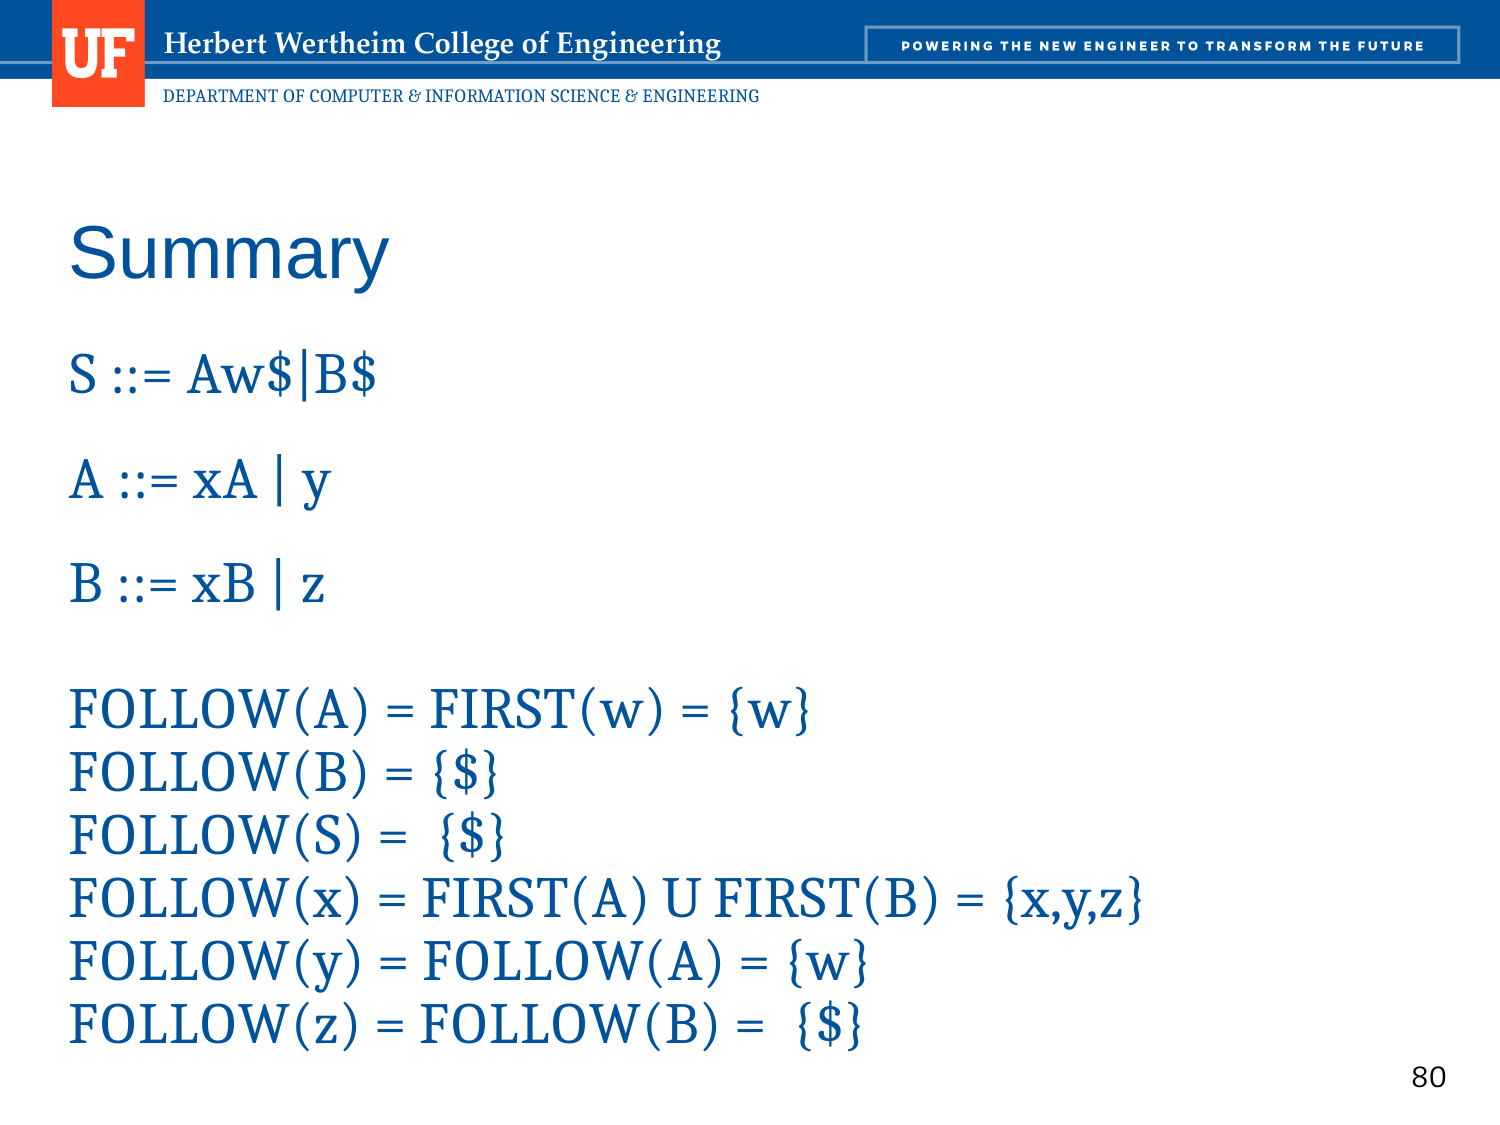

# Summary
S ::= Aw$|B$
A ::= xA | y
B ::= xB | z

FOLLOW(A) = FIRST(w) = {w}
FOLLOW(B) = {$}
FOLLOW(S) =  {$}
FOLLOW(x) = FIRST(A) U FIRST(B) = {x,y,z}
FOLLOW(y) = FOLLOW(A) = {w}
FOLLOW(z) = FOLLOW(B) =  {$}
80